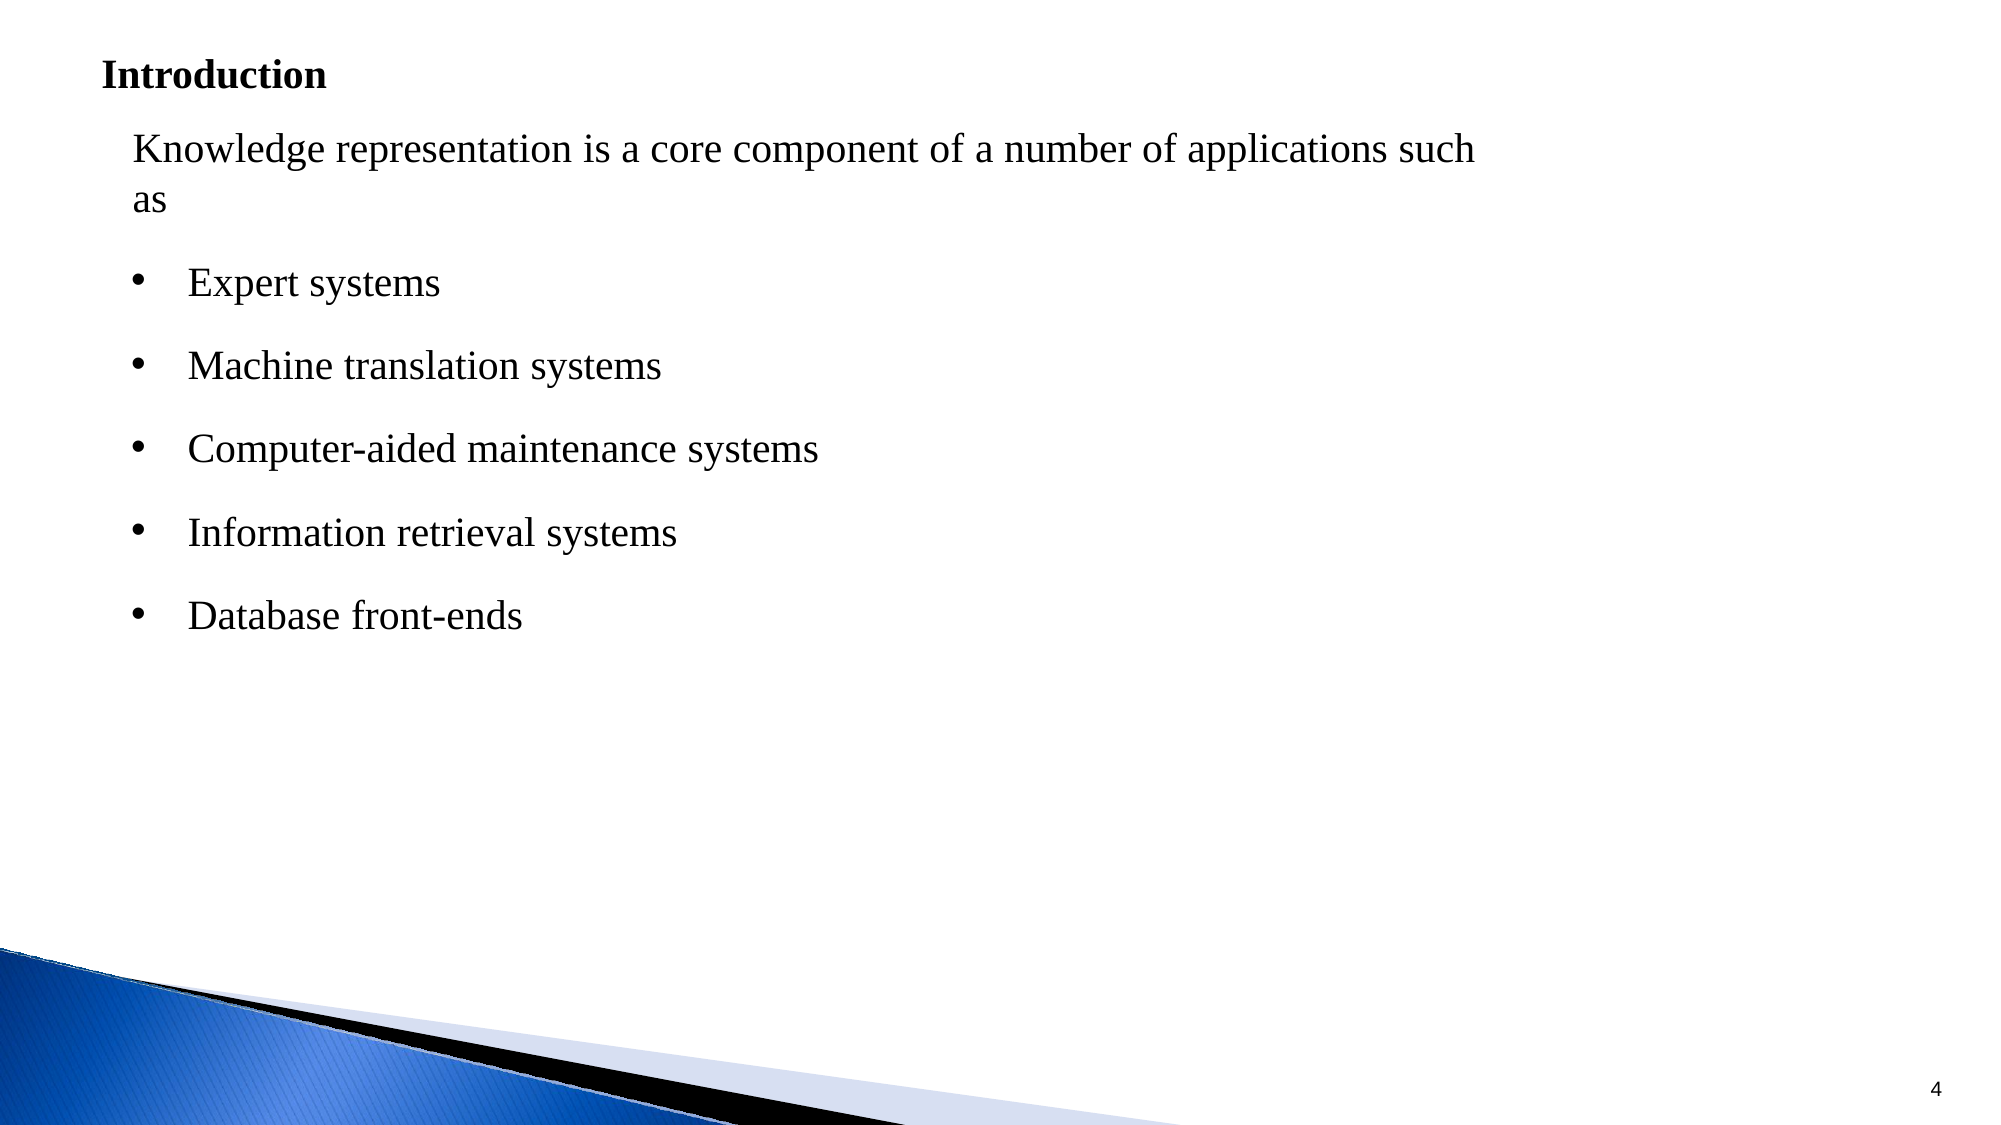

Introduction
Knowledge representation is a core component of a number of applications such as
Expert systems
Machine translation systems
Computer-aided maintenance systems
Information retrieval systems
Database front-ends
4